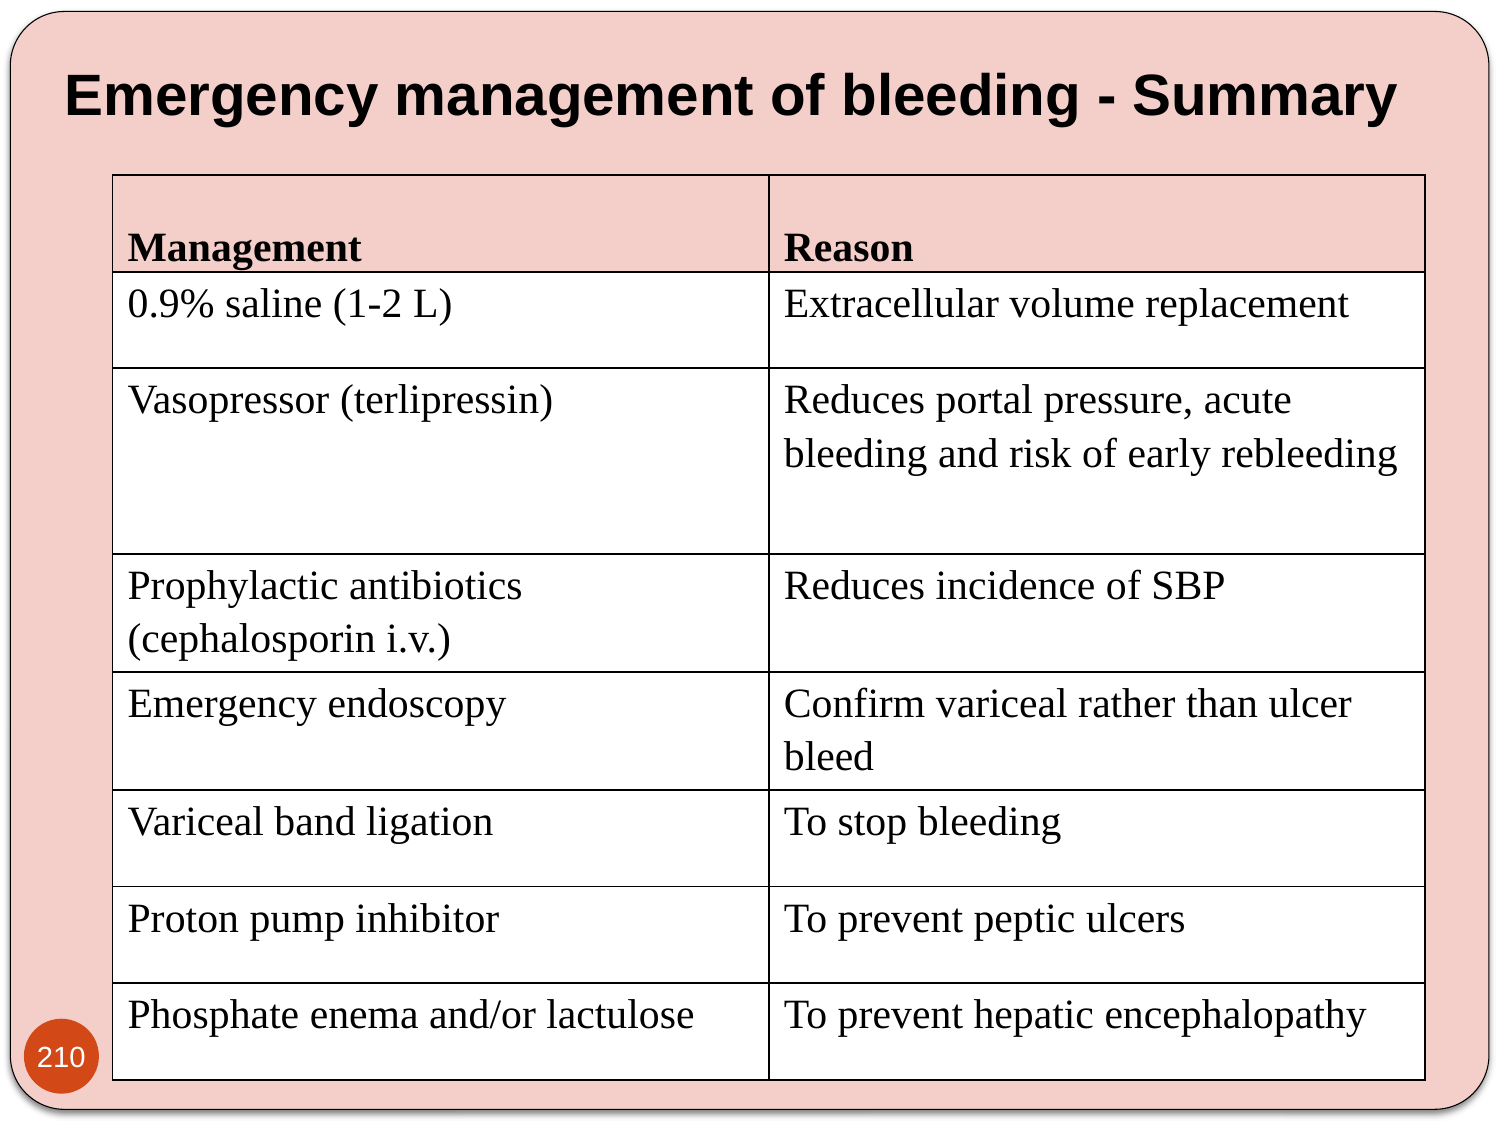

Emergency management of bleeding - Summary
| Management | Reason |
| --- | --- |
| 0.9% saline (1-2 L) | Extracellular volume replacement |
| Vasopressor (terlipressin) | Reduces portal pressure, acute bleeding and risk of early rebleeding |
| Prophylactic antibiotics (cephalosporin i.v.) | Reduces incidence of SBP |
| Emergency endoscopy | Confirm variceal rather than ulcer bleed |
| Variceal band ligation | To stop bleeding |
| Proton pump inhibitor | To prevent peptic ulcers |
| Phosphate enema and/or lactulose | To prevent hepatic encephalopathy |
210